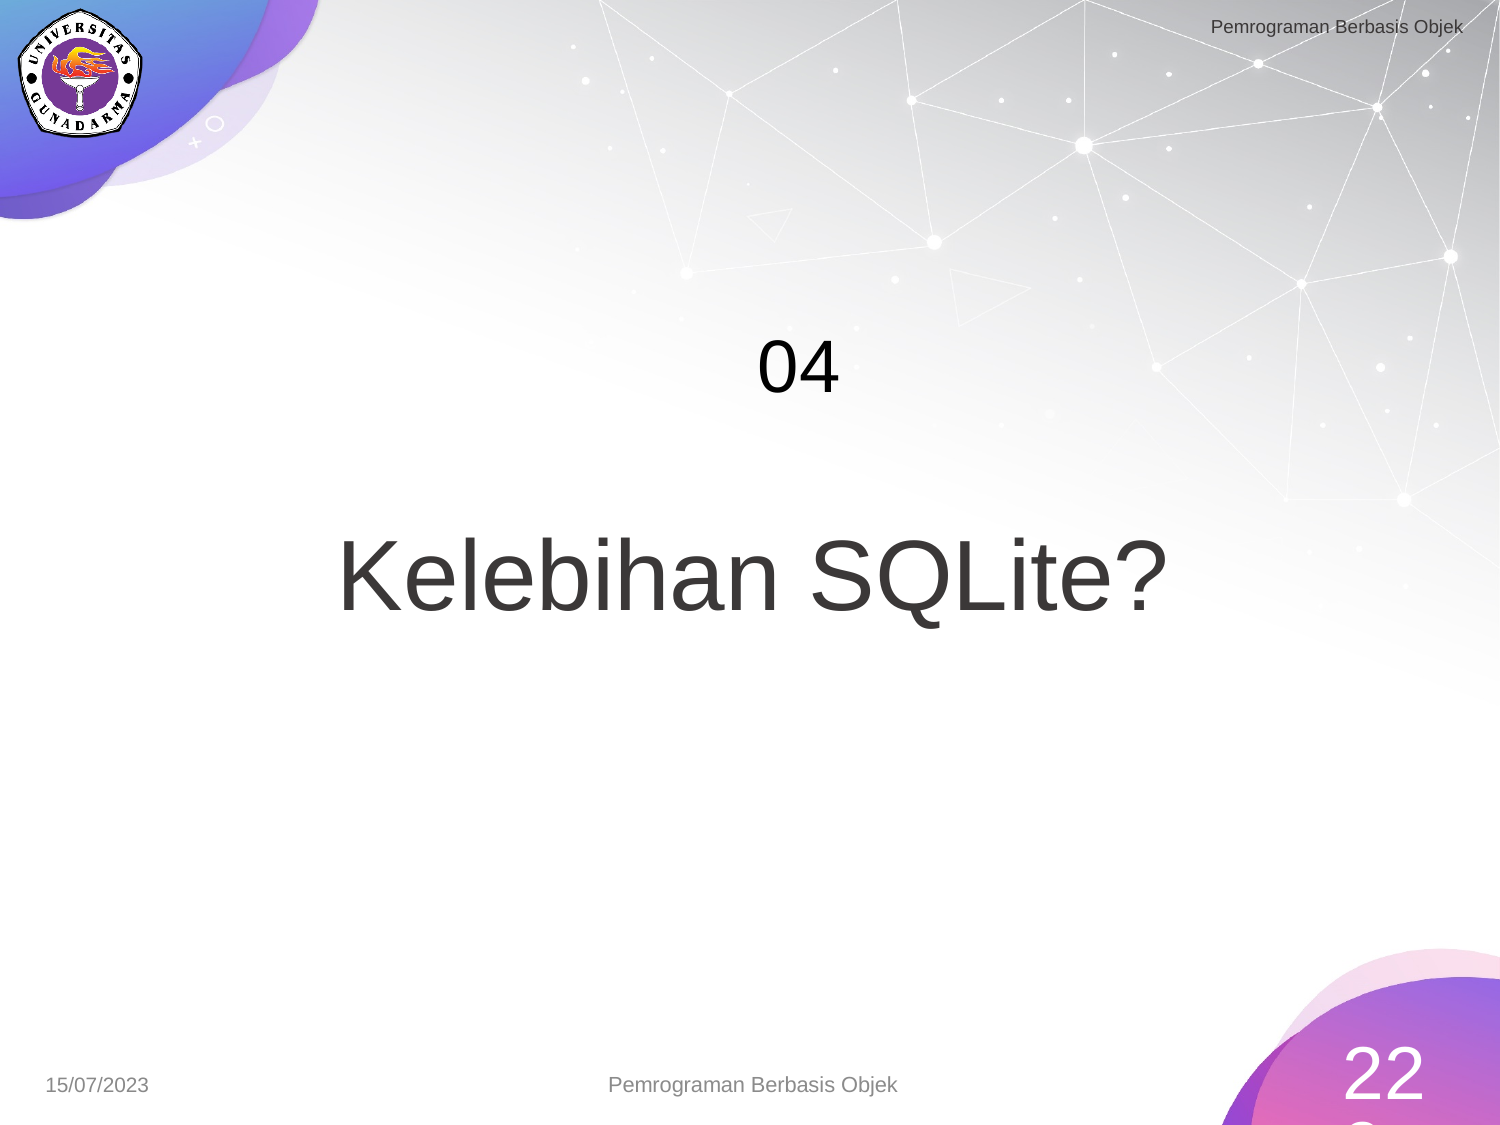

Kelebihan SQLite?
# 04
229
Pemrograman Berbasis Objek
15/07/2023